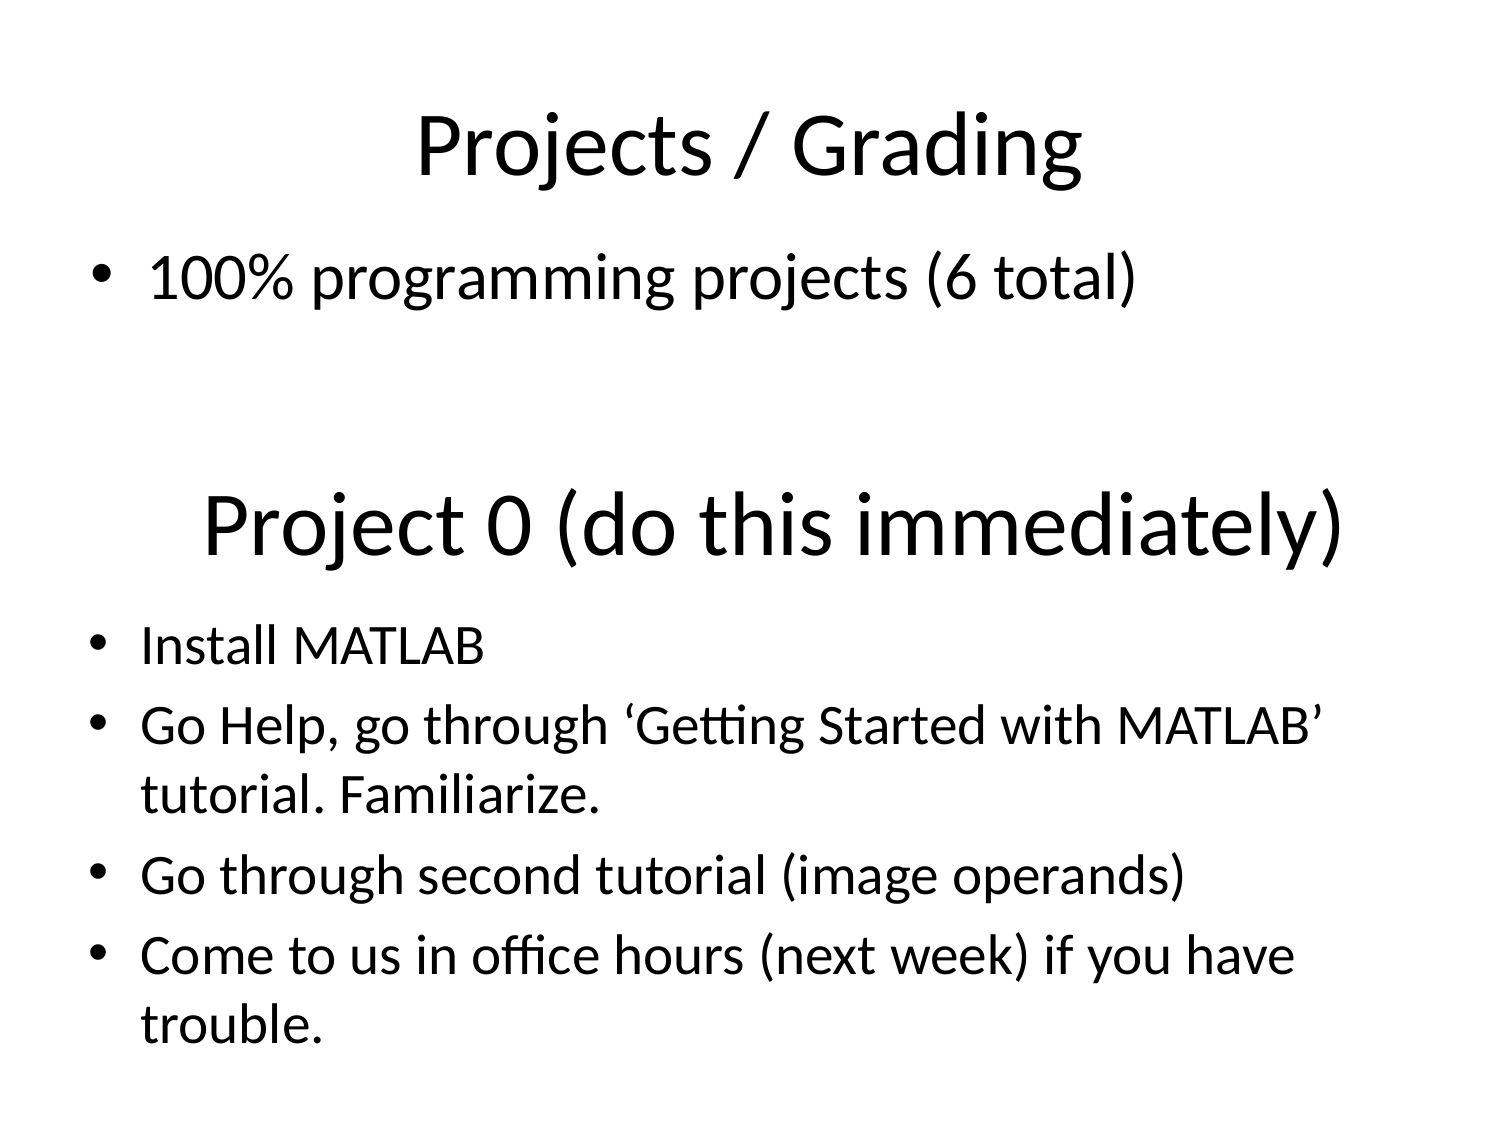

# Projects / Grading
100% programming projects (6 total)
Project 0 (do this immediately)
Install MATLAB
Go Help, go through ‘Getting Started with MATLAB’ tutorial. Familiarize.
Go through second tutorial (image operands)
Come to us in office hours (next week) if you have trouble.